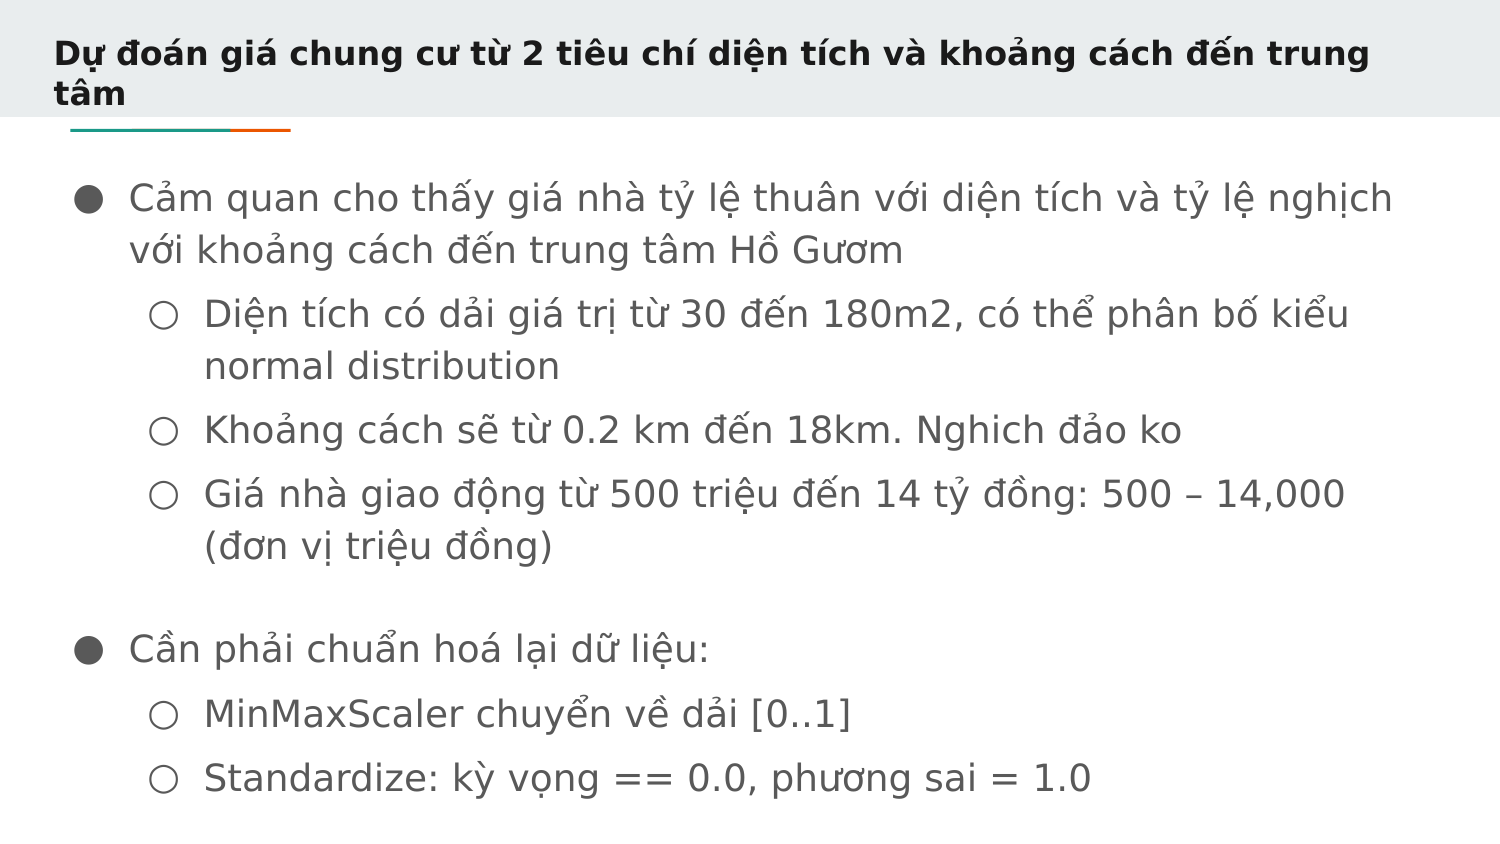

# Dự đoán giá chung cư từ 2 tiêu chí diện tích và khoảng cách đến trung tâm
Cảm quan cho thấy giá nhà tỷ lệ thuân với diện tích và tỷ lệ nghịch với khoảng cách đến trung tâm Hồ Gươm
Diện tích có dải giá trị từ 30 đến 180m2, có thể phân bố kiểu normal distribution
Khoảng cách sẽ từ 0.2 km đến 18km. Nghich đảo ko
Giá nhà giao động từ 500 triệu đến 14 tỷ đồng: 500 – 14,000 (đơn vị triệu đồng)
Cần phải chuẩn hoá lại dữ liệu:
MinMaxScaler chuyển về dải [0..1]
Standardize: kỳ vọng == 0.0, phương sai = 1.0